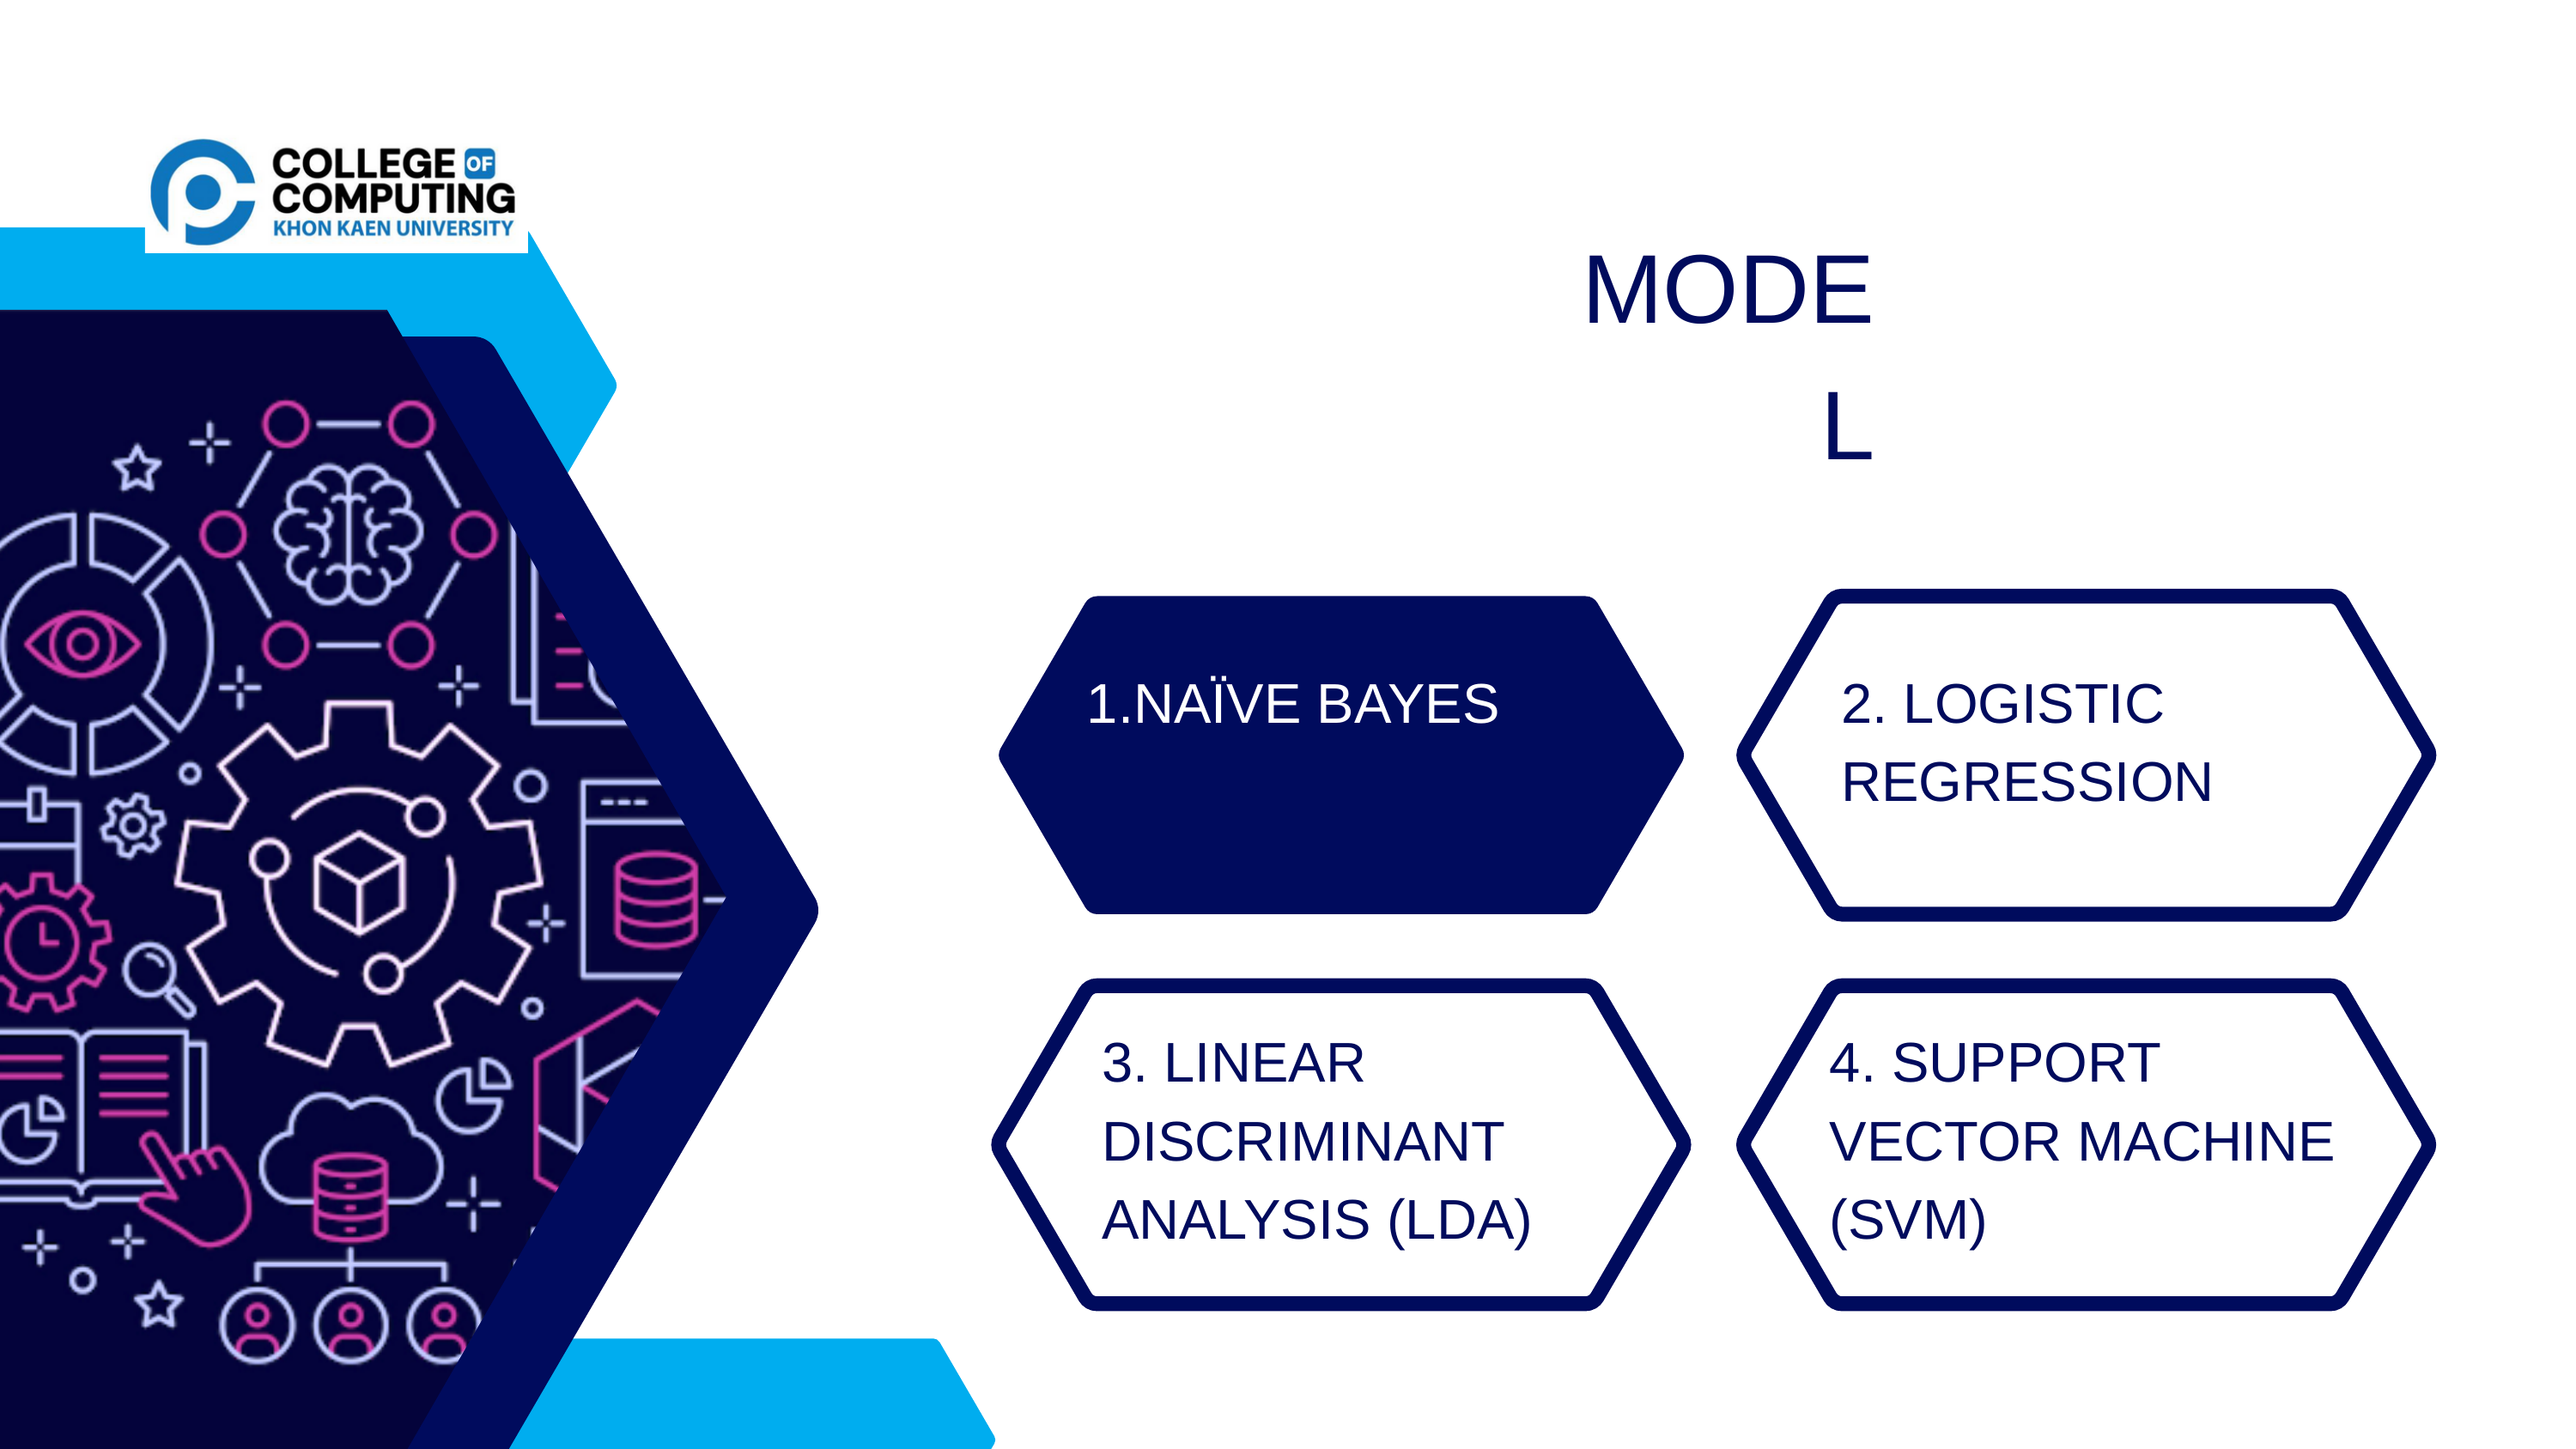

MODEL

1.NAÏVE BAYES

2. LOGISTIC REGRESSION

3. LINEAR DISCRIMINANT ANALYSIS (LDA)

4. SUPPORT VECTOR MACHINE (SVM)